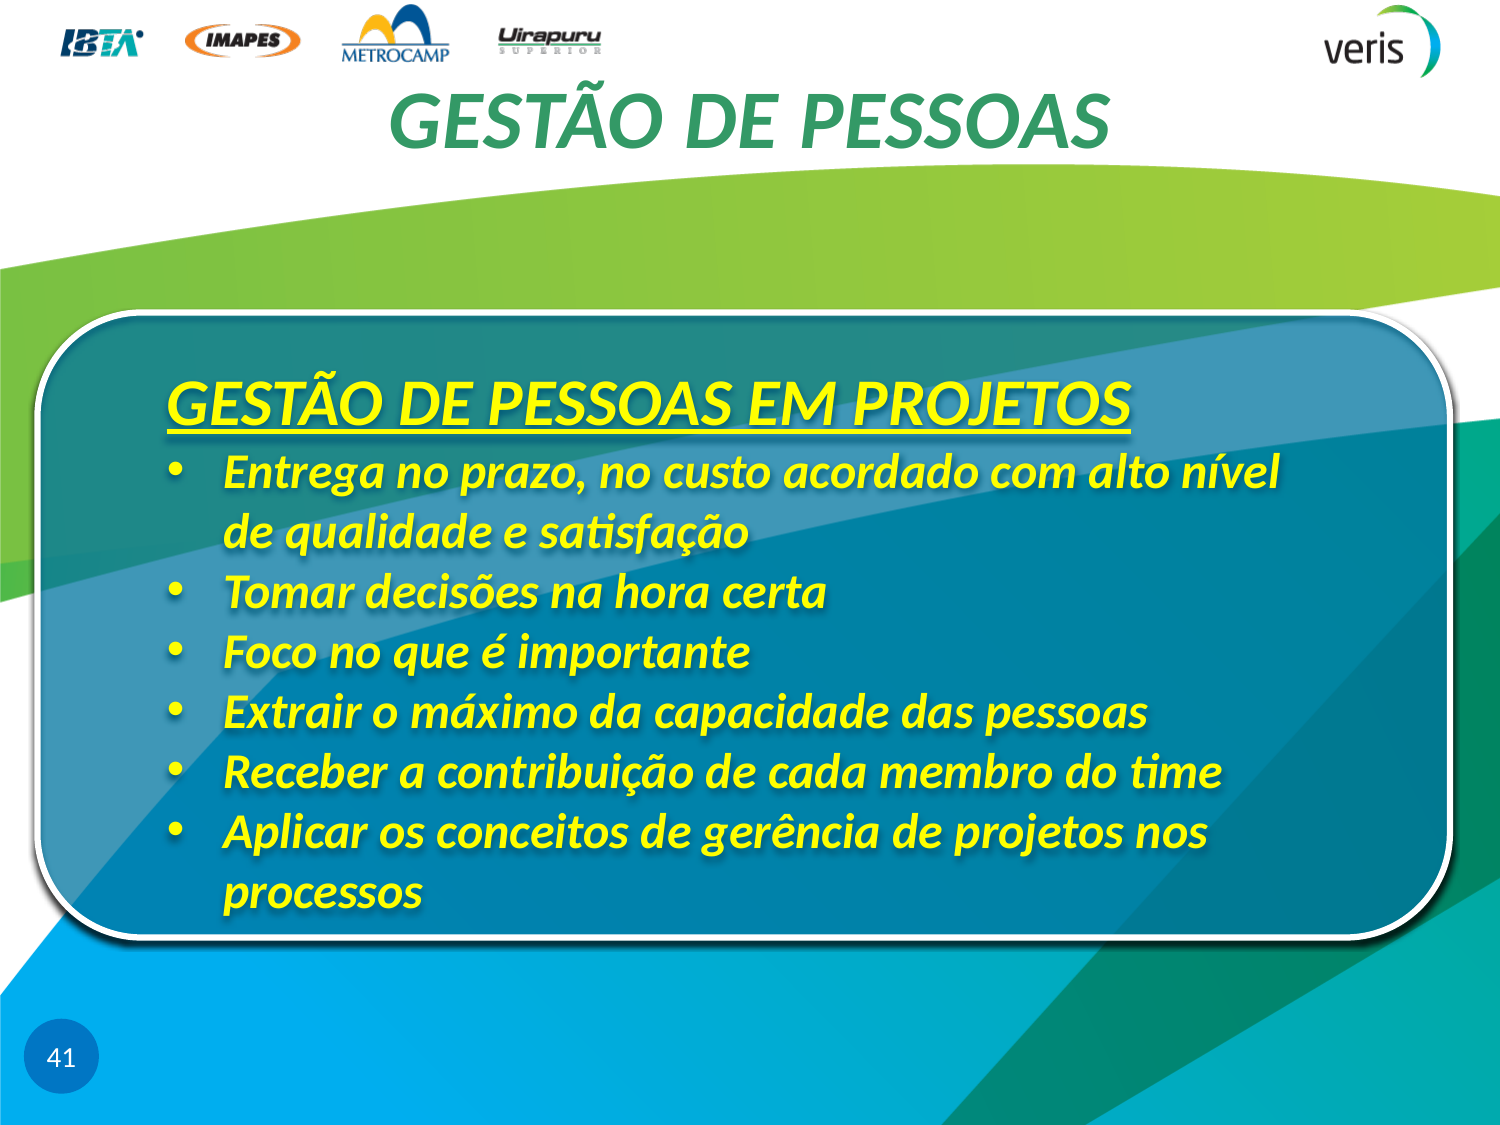

# GESTÃO DE PESSOAS

GESTÃO DE PESSOAS EM PROJETOS
Entrega no prazo, no custo acordado com alto nível de qualidade e satisfação
Tomar decisões na hora certa
Foco no que é importante
Extrair o máximo da capacidade das pessoas
Receber a contribuição de cada membro do time
Aplicar os conceitos de gerência de projetos nos processos
41